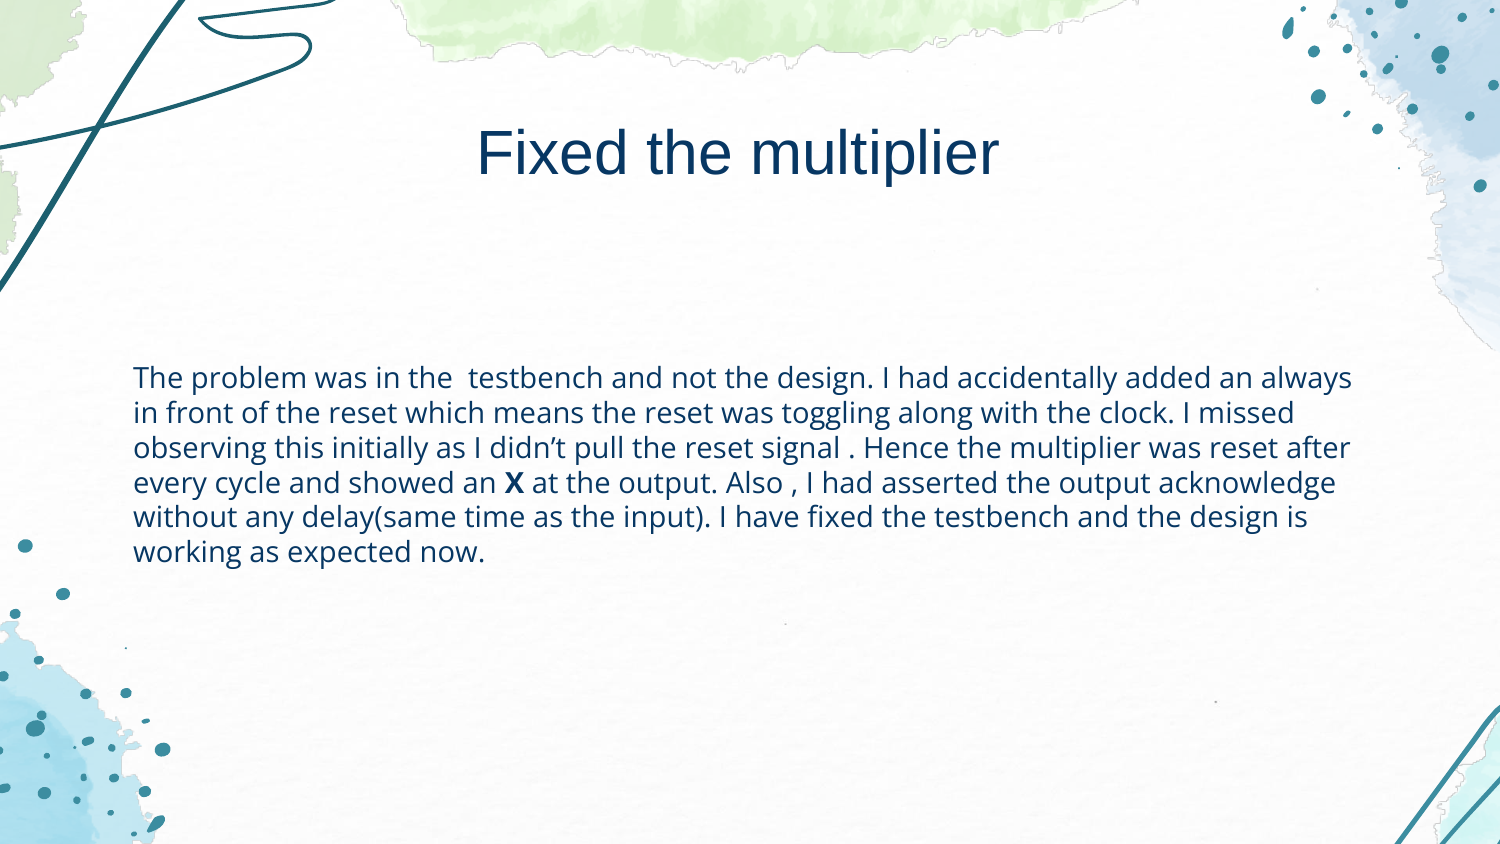

# Fixed the multiplier
The problem was in the  testbench and not the design. I had accidentally added an always in front of the reset which means the reset was toggling along with the clock. I missed observing this initially as I didn’t pull the reset signal . Hence the multiplier was reset after every cycle and showed an X at the output. Also , I had asserted the output acknowledge without any delay(same time as the input). I have fixed the testbench and the design is working as expected now.